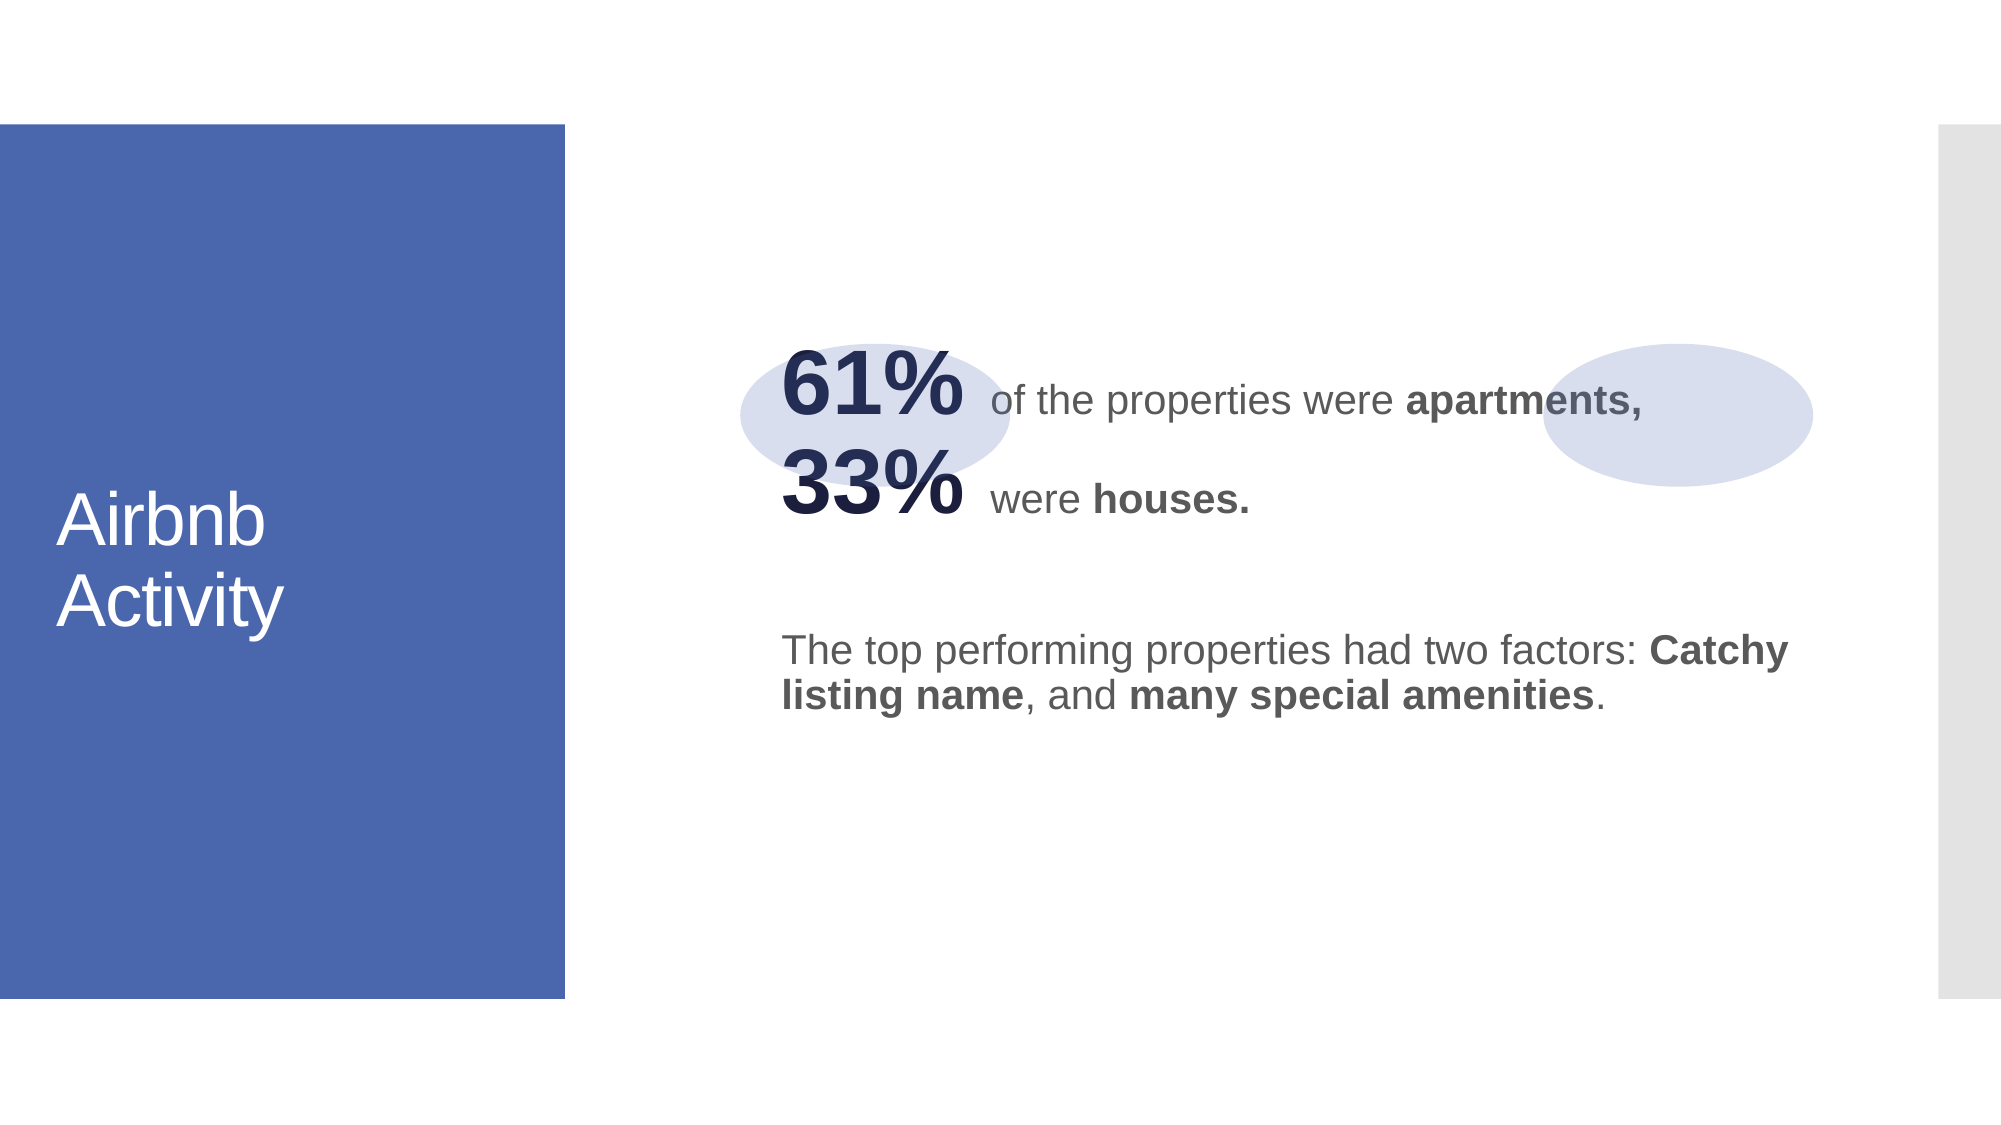

61% of the properties were apartments, 33% were houses.

The top performing properties had two factors: Catchy listing name, and many special amenities.

# Airbnb Activity